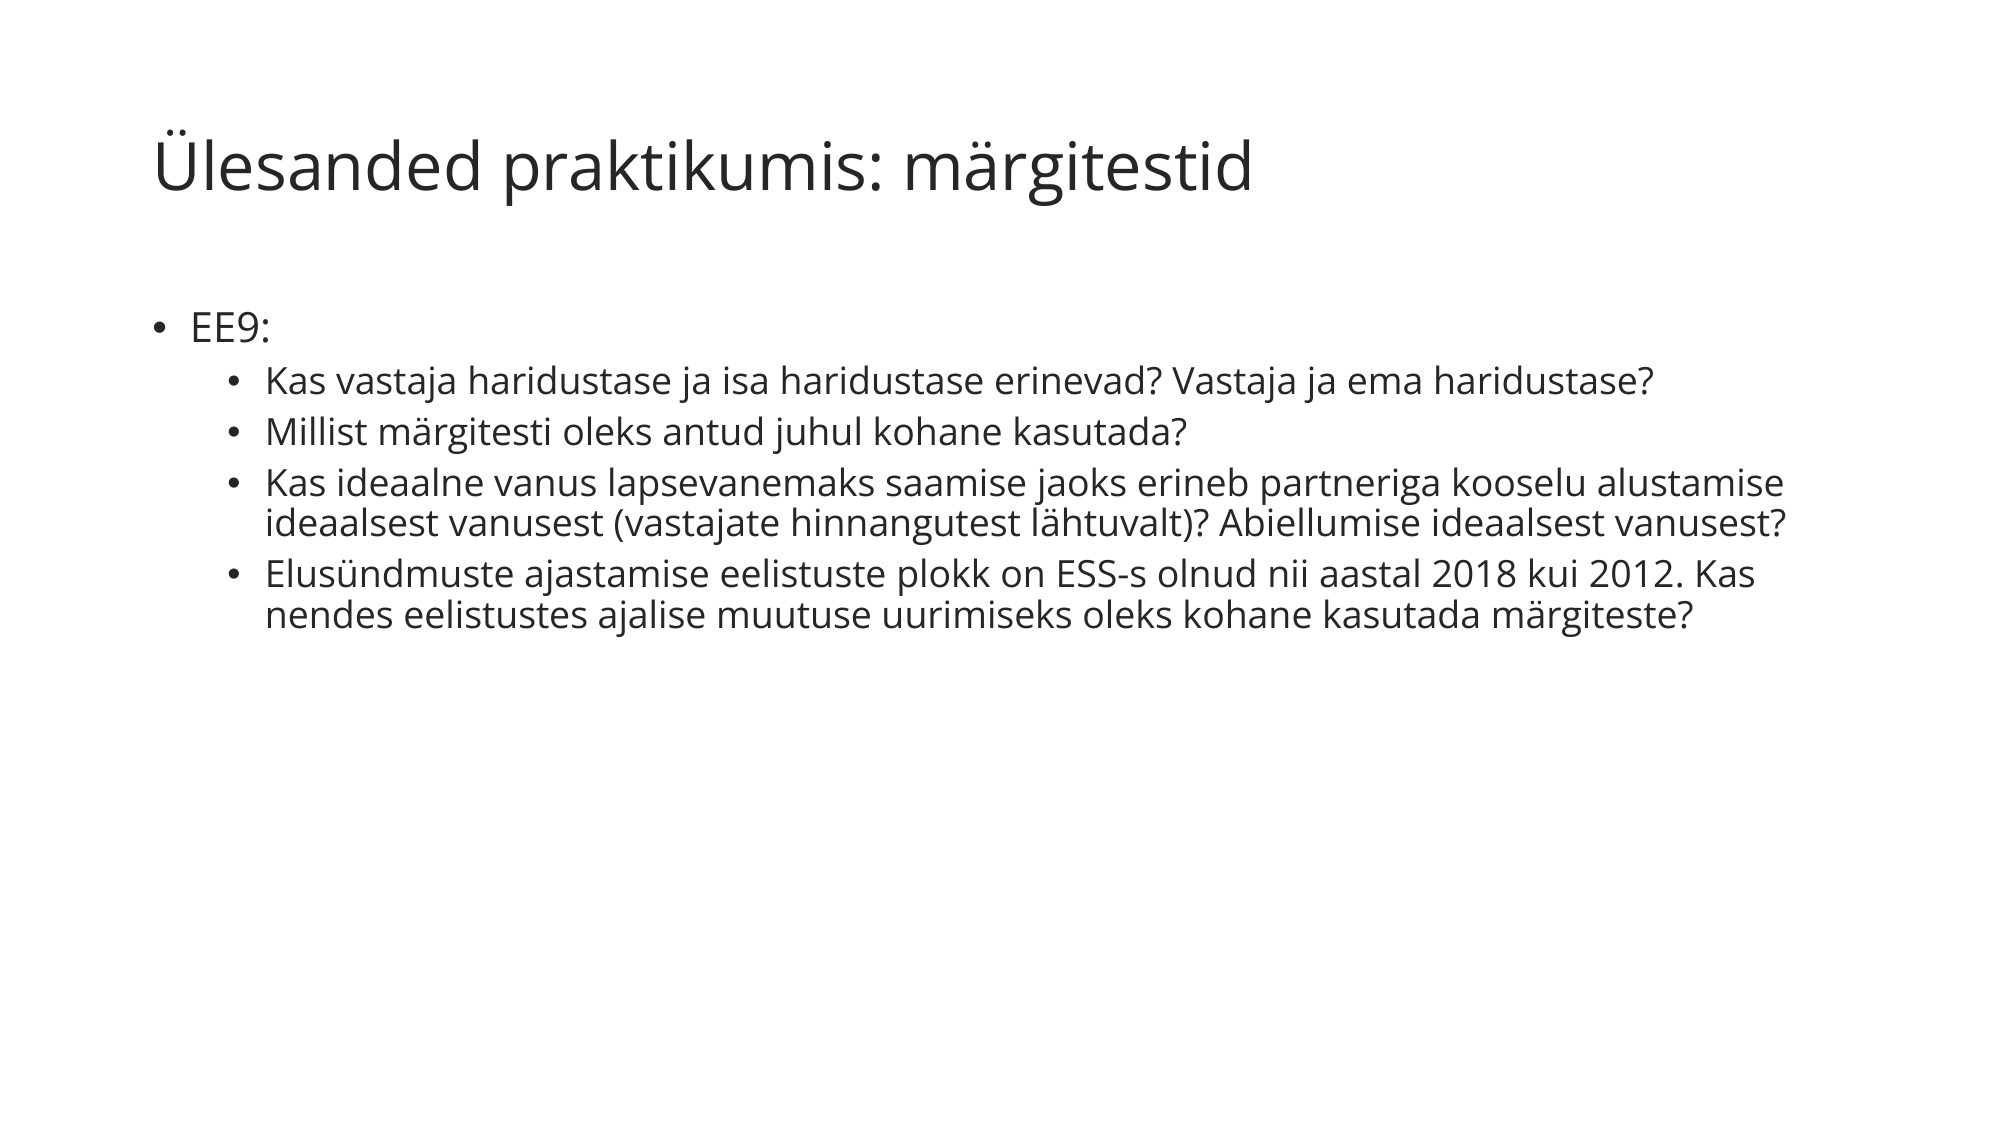

# Ülesanded praktikumis: märgitestid
EE9:
Kas vastaja haridustase ja isa haridustase erinevad? Vastaja ja ema haridustase?
Millist märgitesti oleks antud juhul kohane kasutada?
Kas ideaalne vanus lapsevanemaks saamise jaoks erineb partneriga kooselu alustamise ideaalsest vanusest (vastajate hinnangutest lähtuvalt)? Abiellumise ideaalsest vanusest?
Elusündmuste ajastamise eelistuste plokk on ESS-s olnud nii aastal 2018 kui 2012. Kas nendes eelistustes ajalise muutuse uurimiseks oleks kohane kasutada märgiteste?